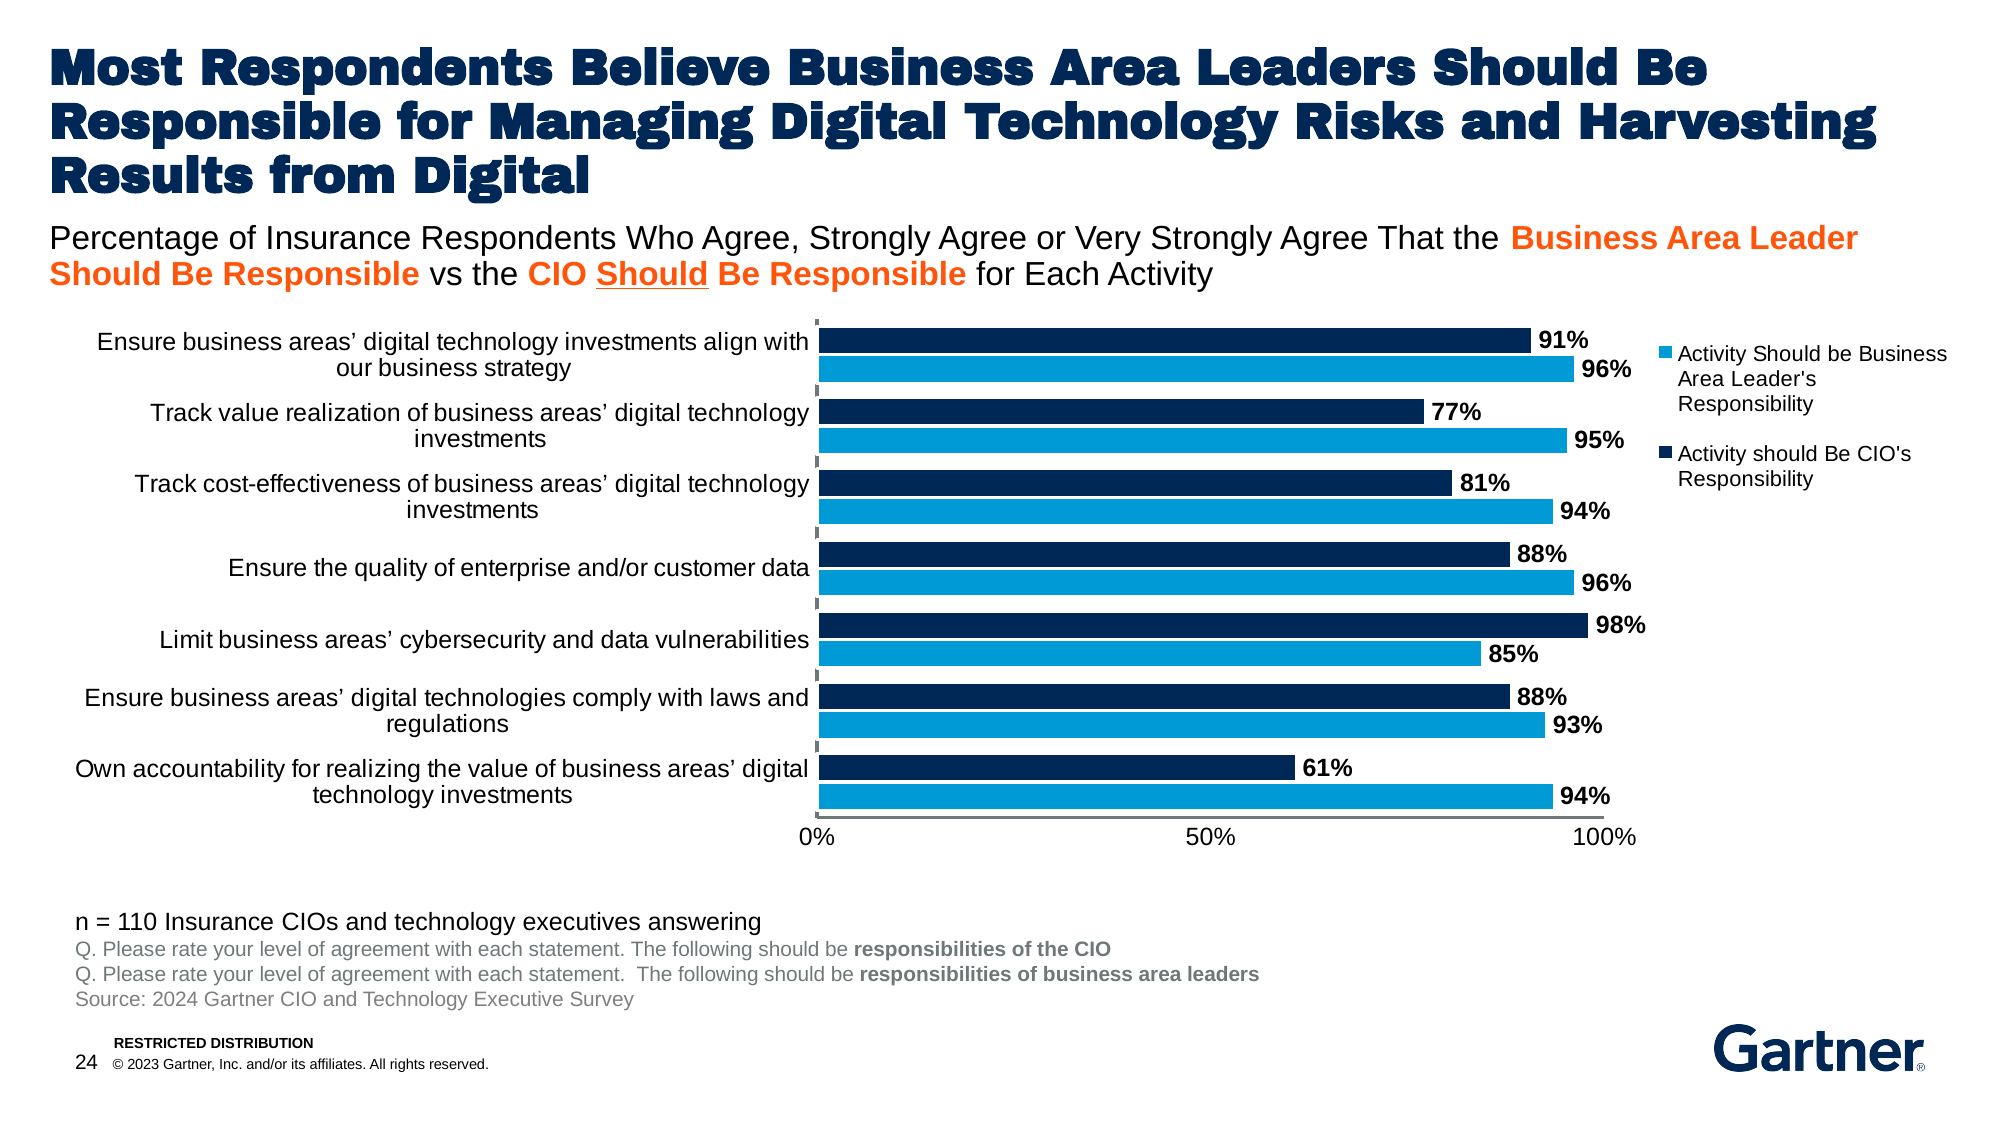

Most Respondents Believe Business Area Leaders Should Be Responsible for Managing Digital Technology Risks and Harvesting Results from Digital
Percentage of Insurance Respondents Who Agree, Strongly Agree or Very Strongly Agree That the Business Area Leader Should Be Responsible vs the CIO Should Be Responsible for Each Activity

### Chart

| Category | Activity should Be CIO's Responsibility | Activity Should be Business Area Leader's Responsibility |
|---|---|---|
| Ensure business areas’ digital technology investments align with our business strategy | 0.90909 | 0.96364 |
| Track value realization of business areas’ digital technology investments | 0.77273 | 0.95455 |
| Track cost-effectiveness of business areas’ digital technology investments | 0.80909 | 0.93636 |
| Ensure the quality of enterprise and/or customer data | 0.88182 | 0.96364 |
| Limit business areas’ cybersecurity and data vulnerabilities | 0.98182 | 0.84545 |
| Ensure business areas’ digital technologies comply with laws and regulations | 0.88182 | 0.92727 |
| Own accountability for realizing the value of business areas’ digital technology investments | 0.60909 | 0.93636 |
n = 110 Insurance CIOs and technology executives answering
Q. Please rate your level of agreement with each statement. The following should be responsibilities of the CIO
Q. Please rate your level of agreement with each statement.  The following should be responsibilities of business area leaders
Source: 2024 Gartner CIO and Technology Executive Survey